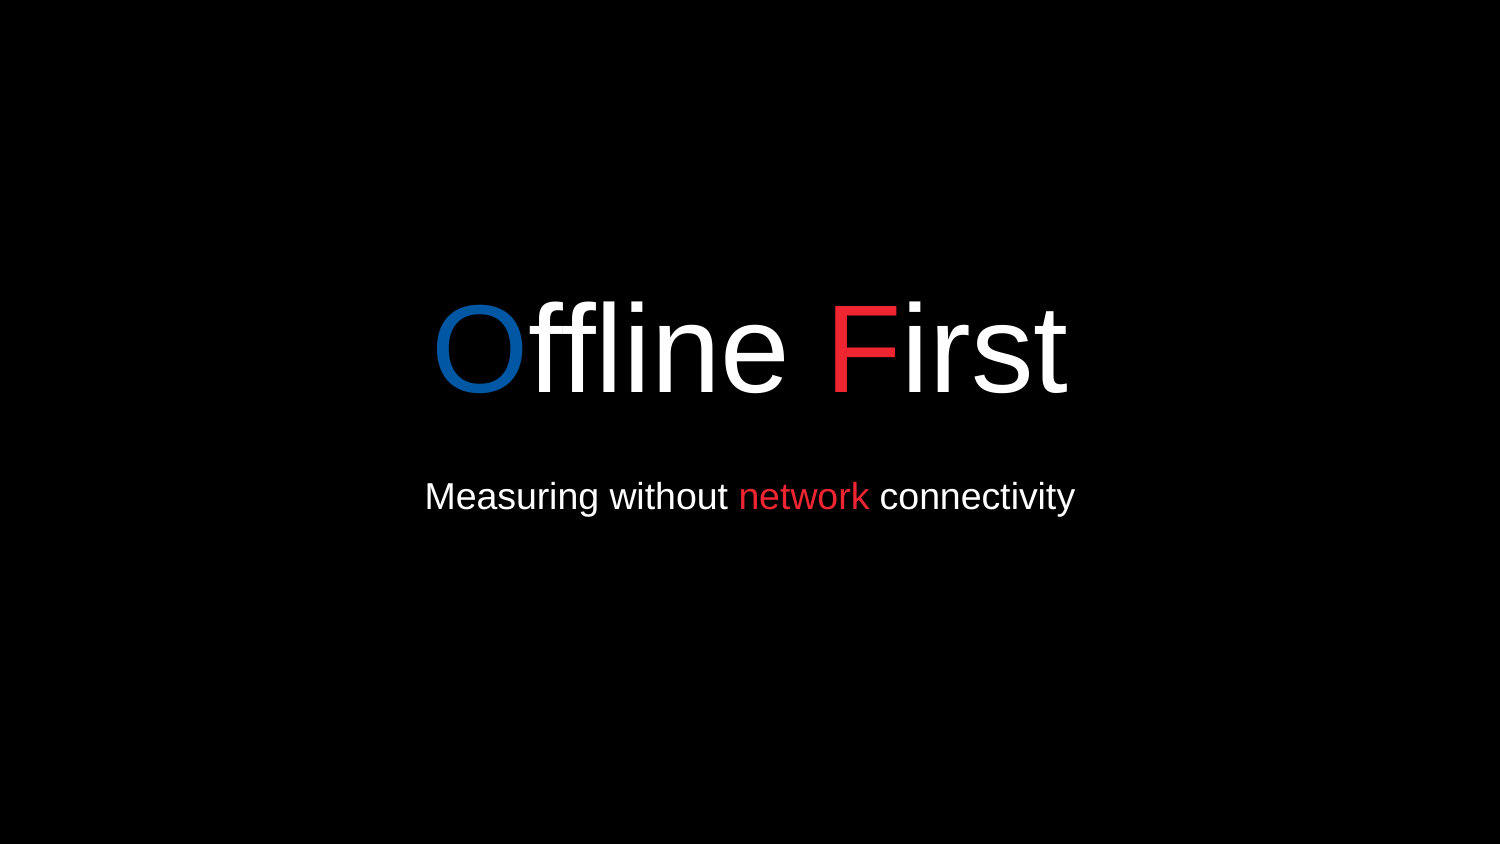

# Offline First
Measuring without network connectivity